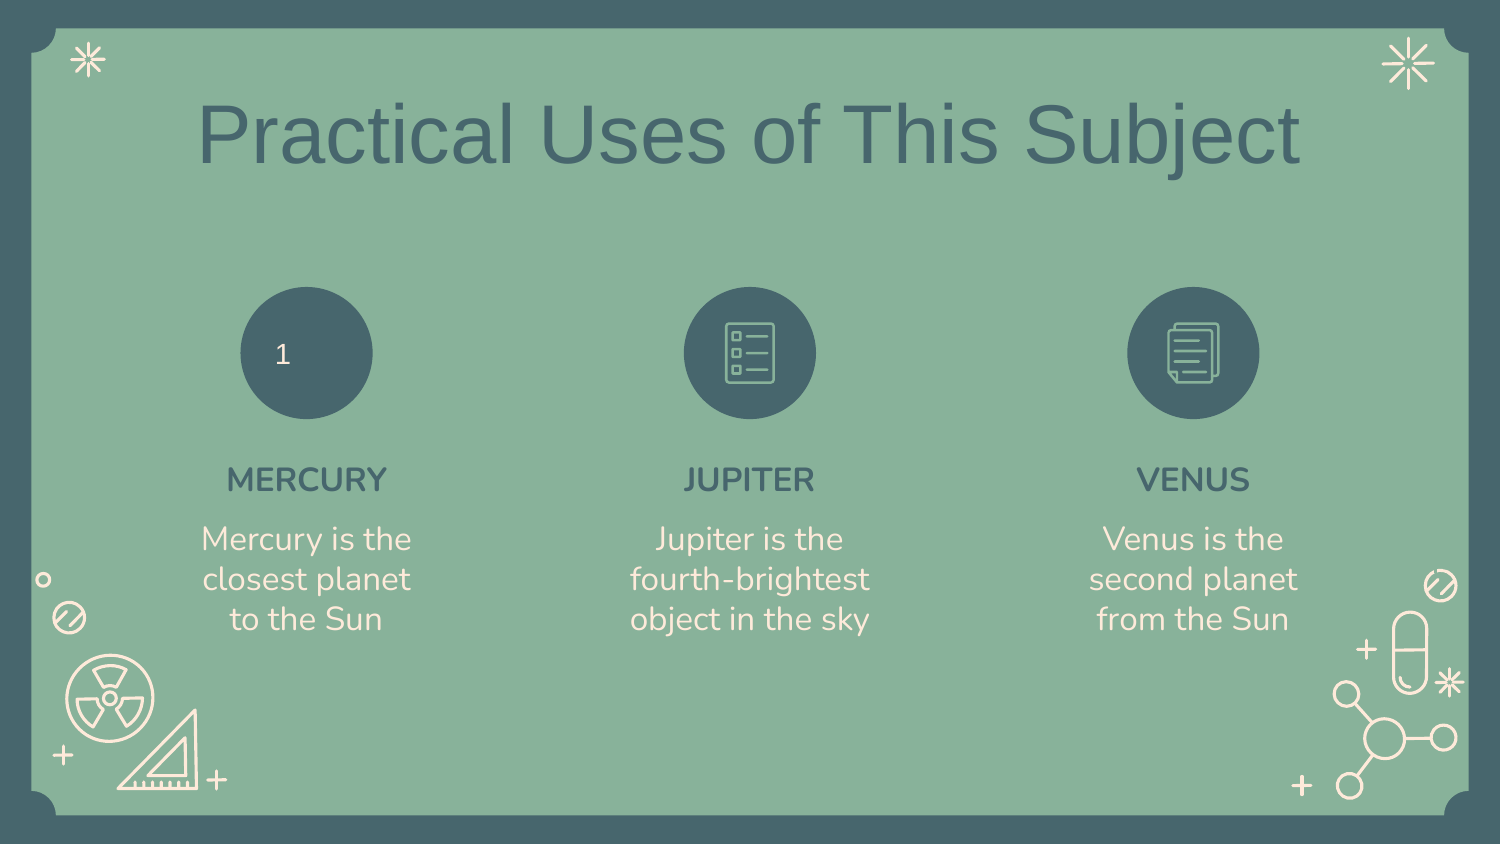

# Practical Uses of This Subject
1

MERCURY
JUPITER
VENUS
Mercury is the closest planet to the Sun
Jupiter is the fourth-brightest object in the sky
Venus is the second planet from the Sun